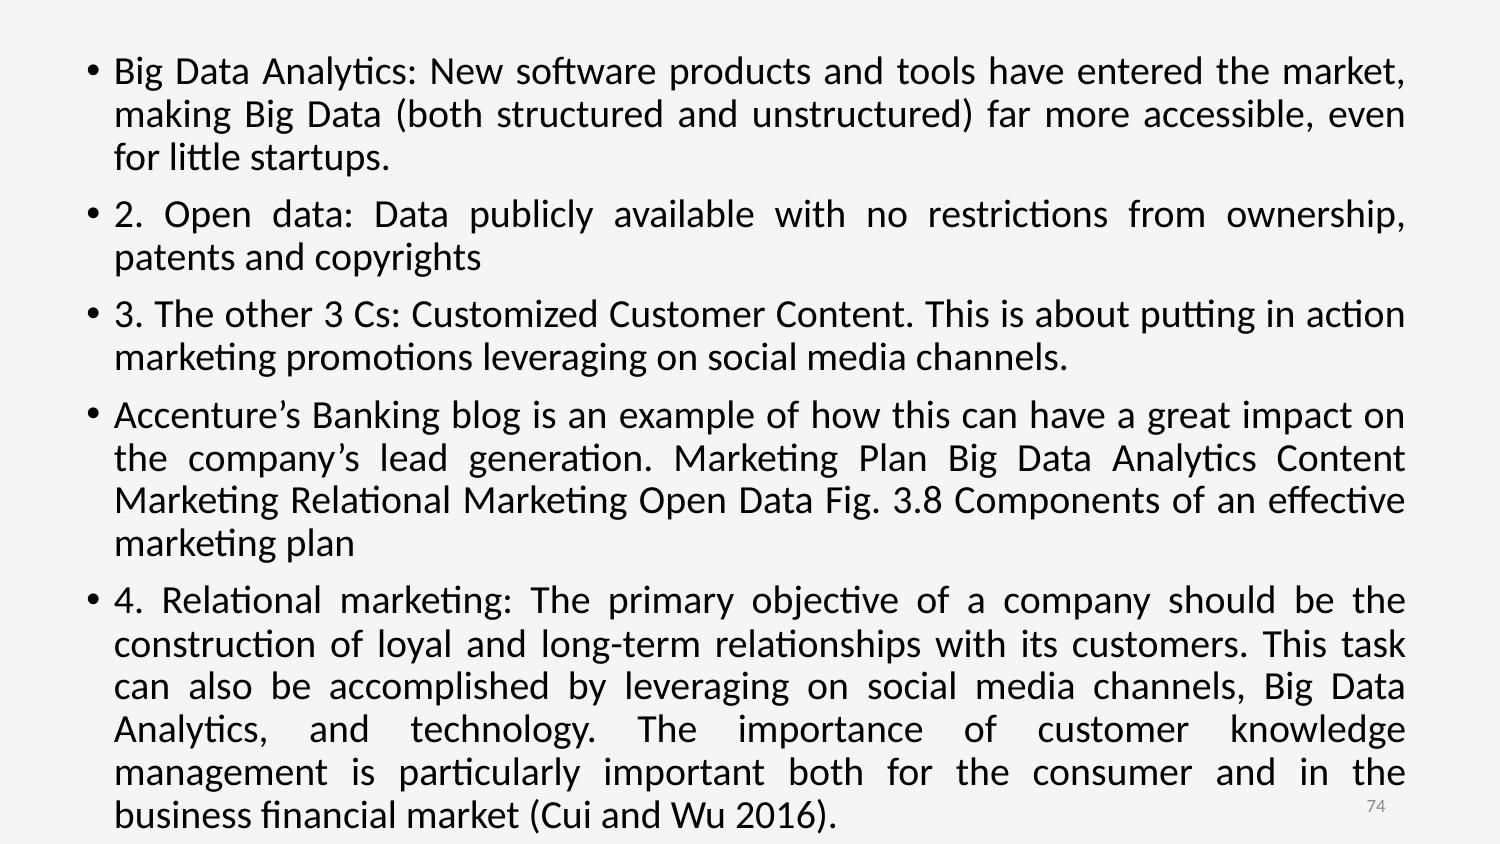

Big Data Analytics: New software products and tools have entered the market, making Big Data (both structured and unstructured) far more accessible, even for little startups.
2. Open data: Data publicly available with no restrictions from ownership, patents and copyrights
3. The other 3 Cs: Customized Customer Content. This is about putting in action marketing promotions leveraging on social media channels.
Accenture’s Banking blog is an example of how this can have a great impact on the company’s lead generation. Marketing Plan Big Data Analytics Content Marketing Relational Marketing Open Data Fig. 3.8 Components of an effective marketing plan
4. Relational marketing: The primary objective of a company should be the construction of loyal and long-term relationships with its customers. This task can also be accomplished by leveraging on social media channels, Big Data Analytics, and technology. The importance of customer knowledge management is particularly important both for the consumer and in the business financial market (Cui and Wu 2016).
#
74